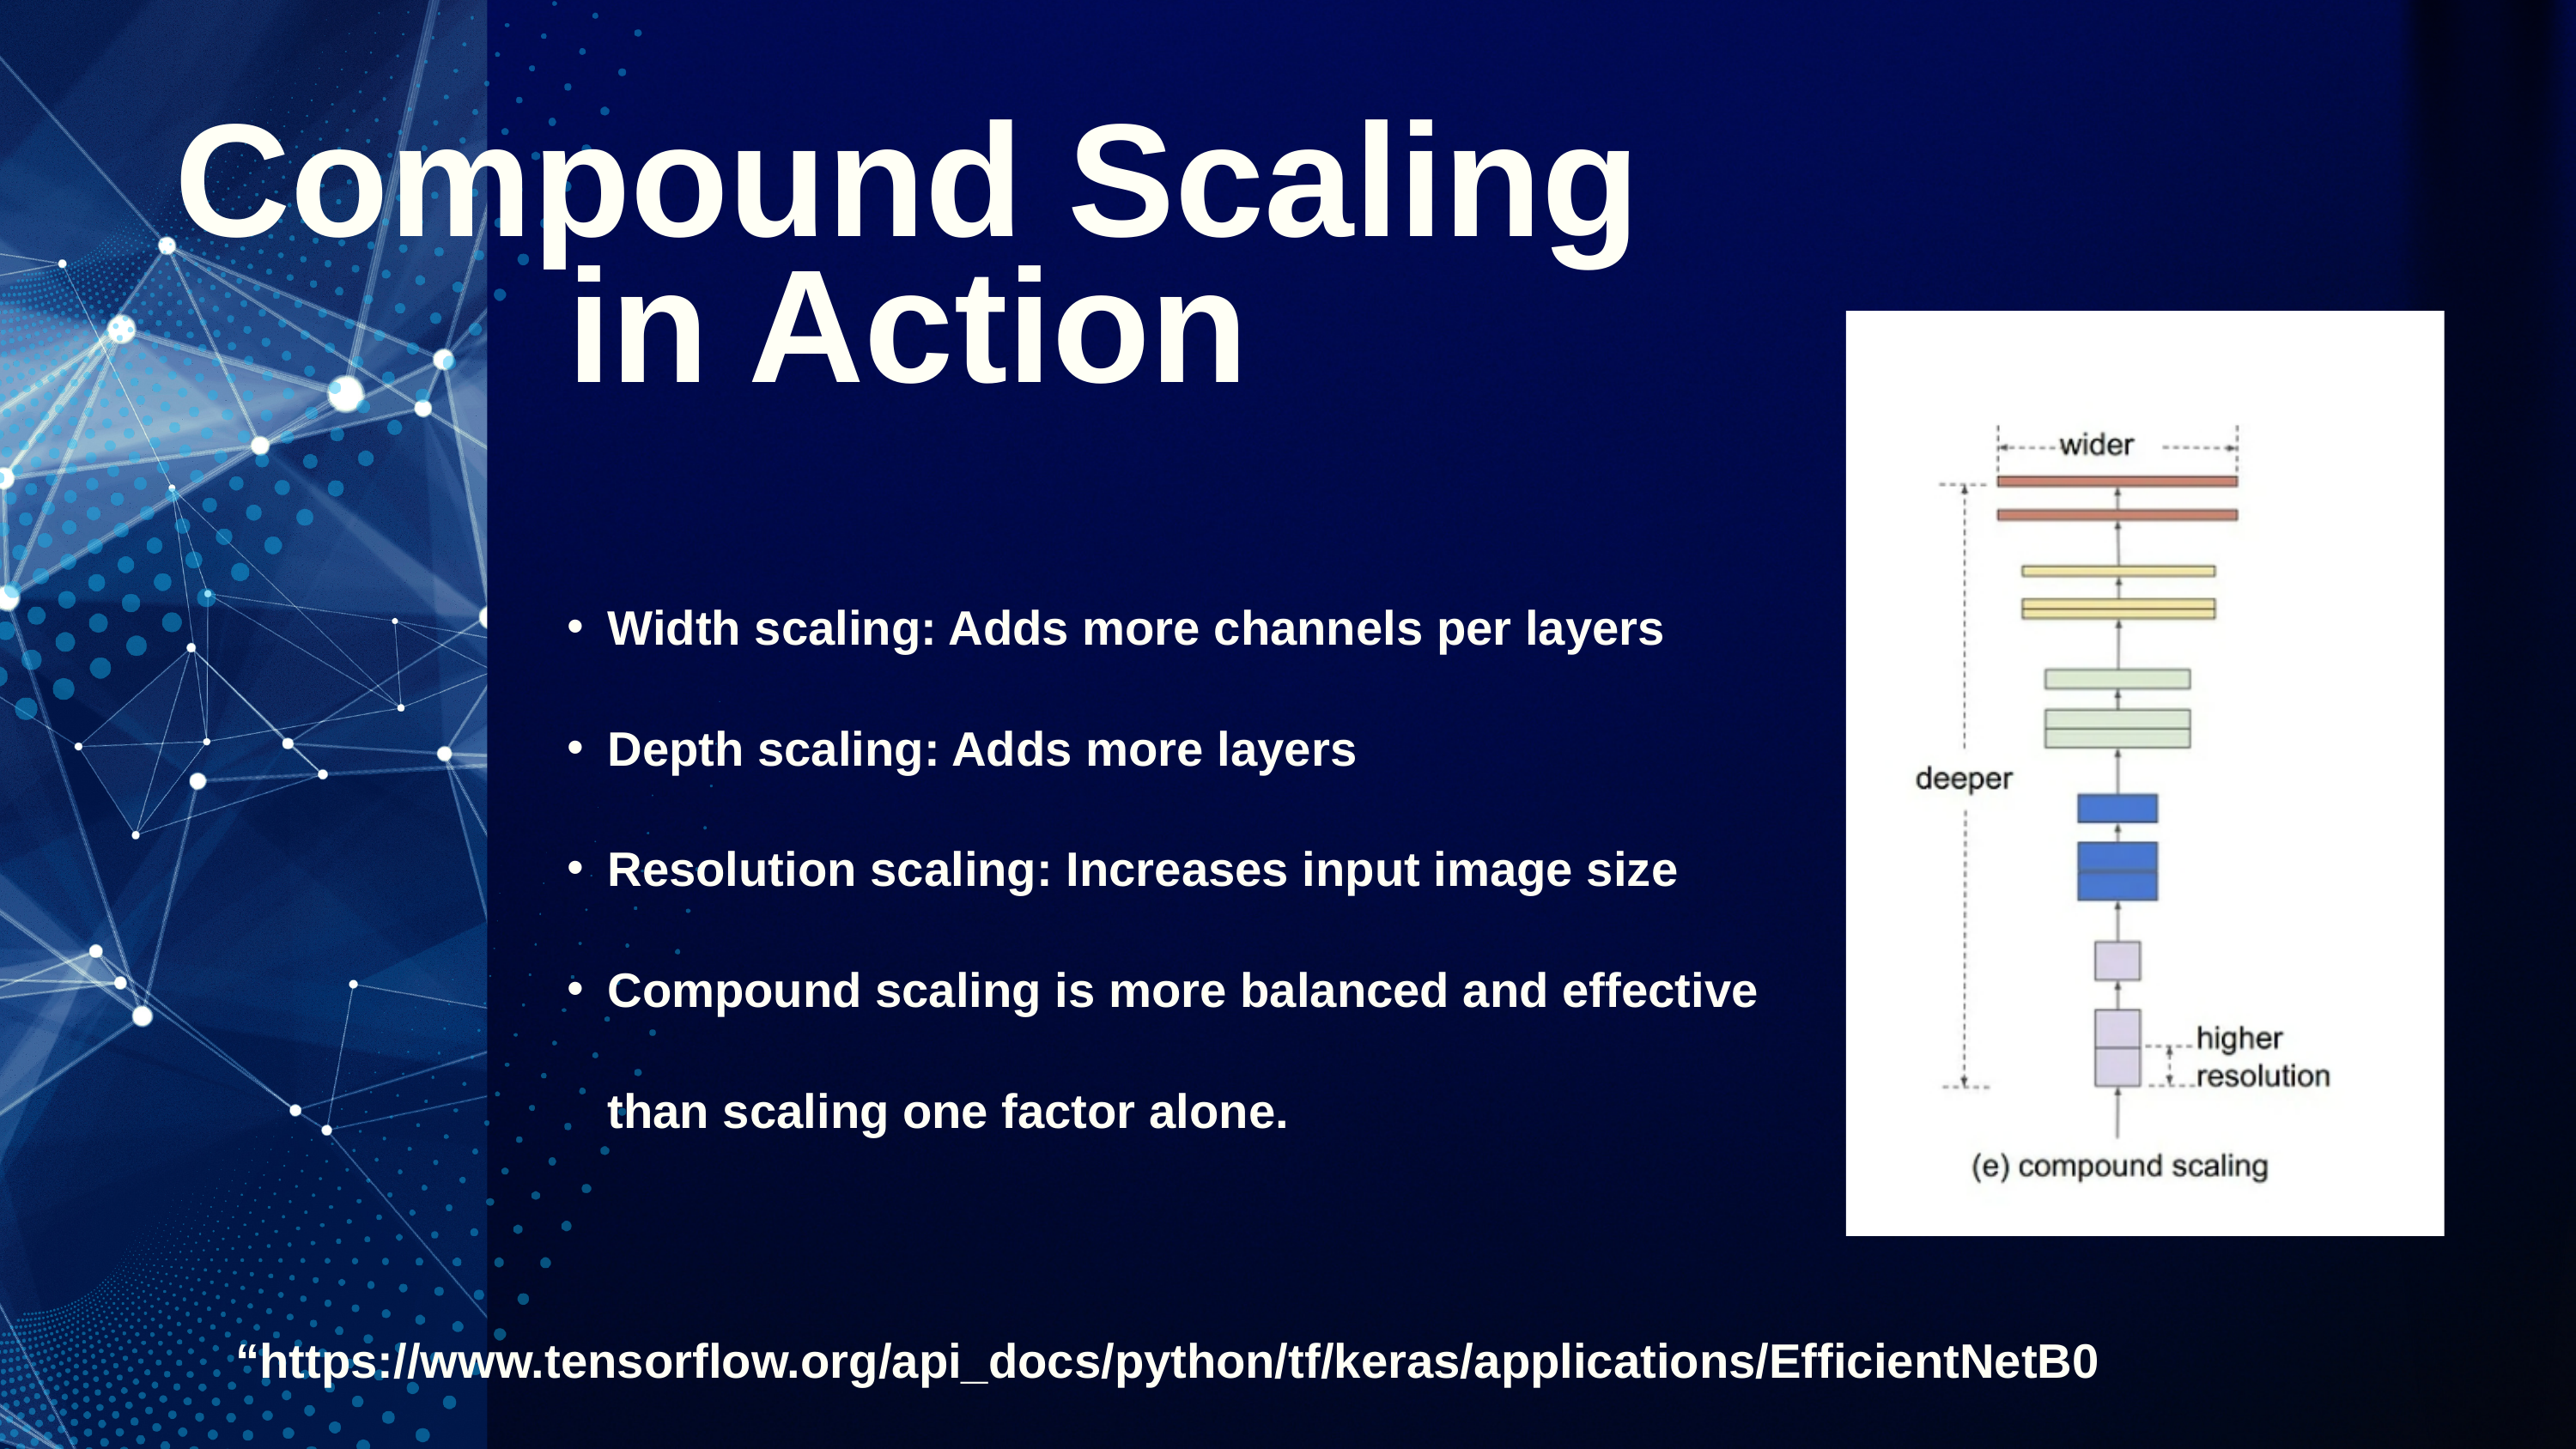

Compound Scaling in Action

Width scaling: Adds more channels per layers
Depth scaling: Adds more layers
Resolution scaling: Increases input image size
Compound scaling is more balanced and effective than scaling one factor alone.

“https://www.tensorflow.org/api_docs/python/tf/keras/applications/EfficientNetB0